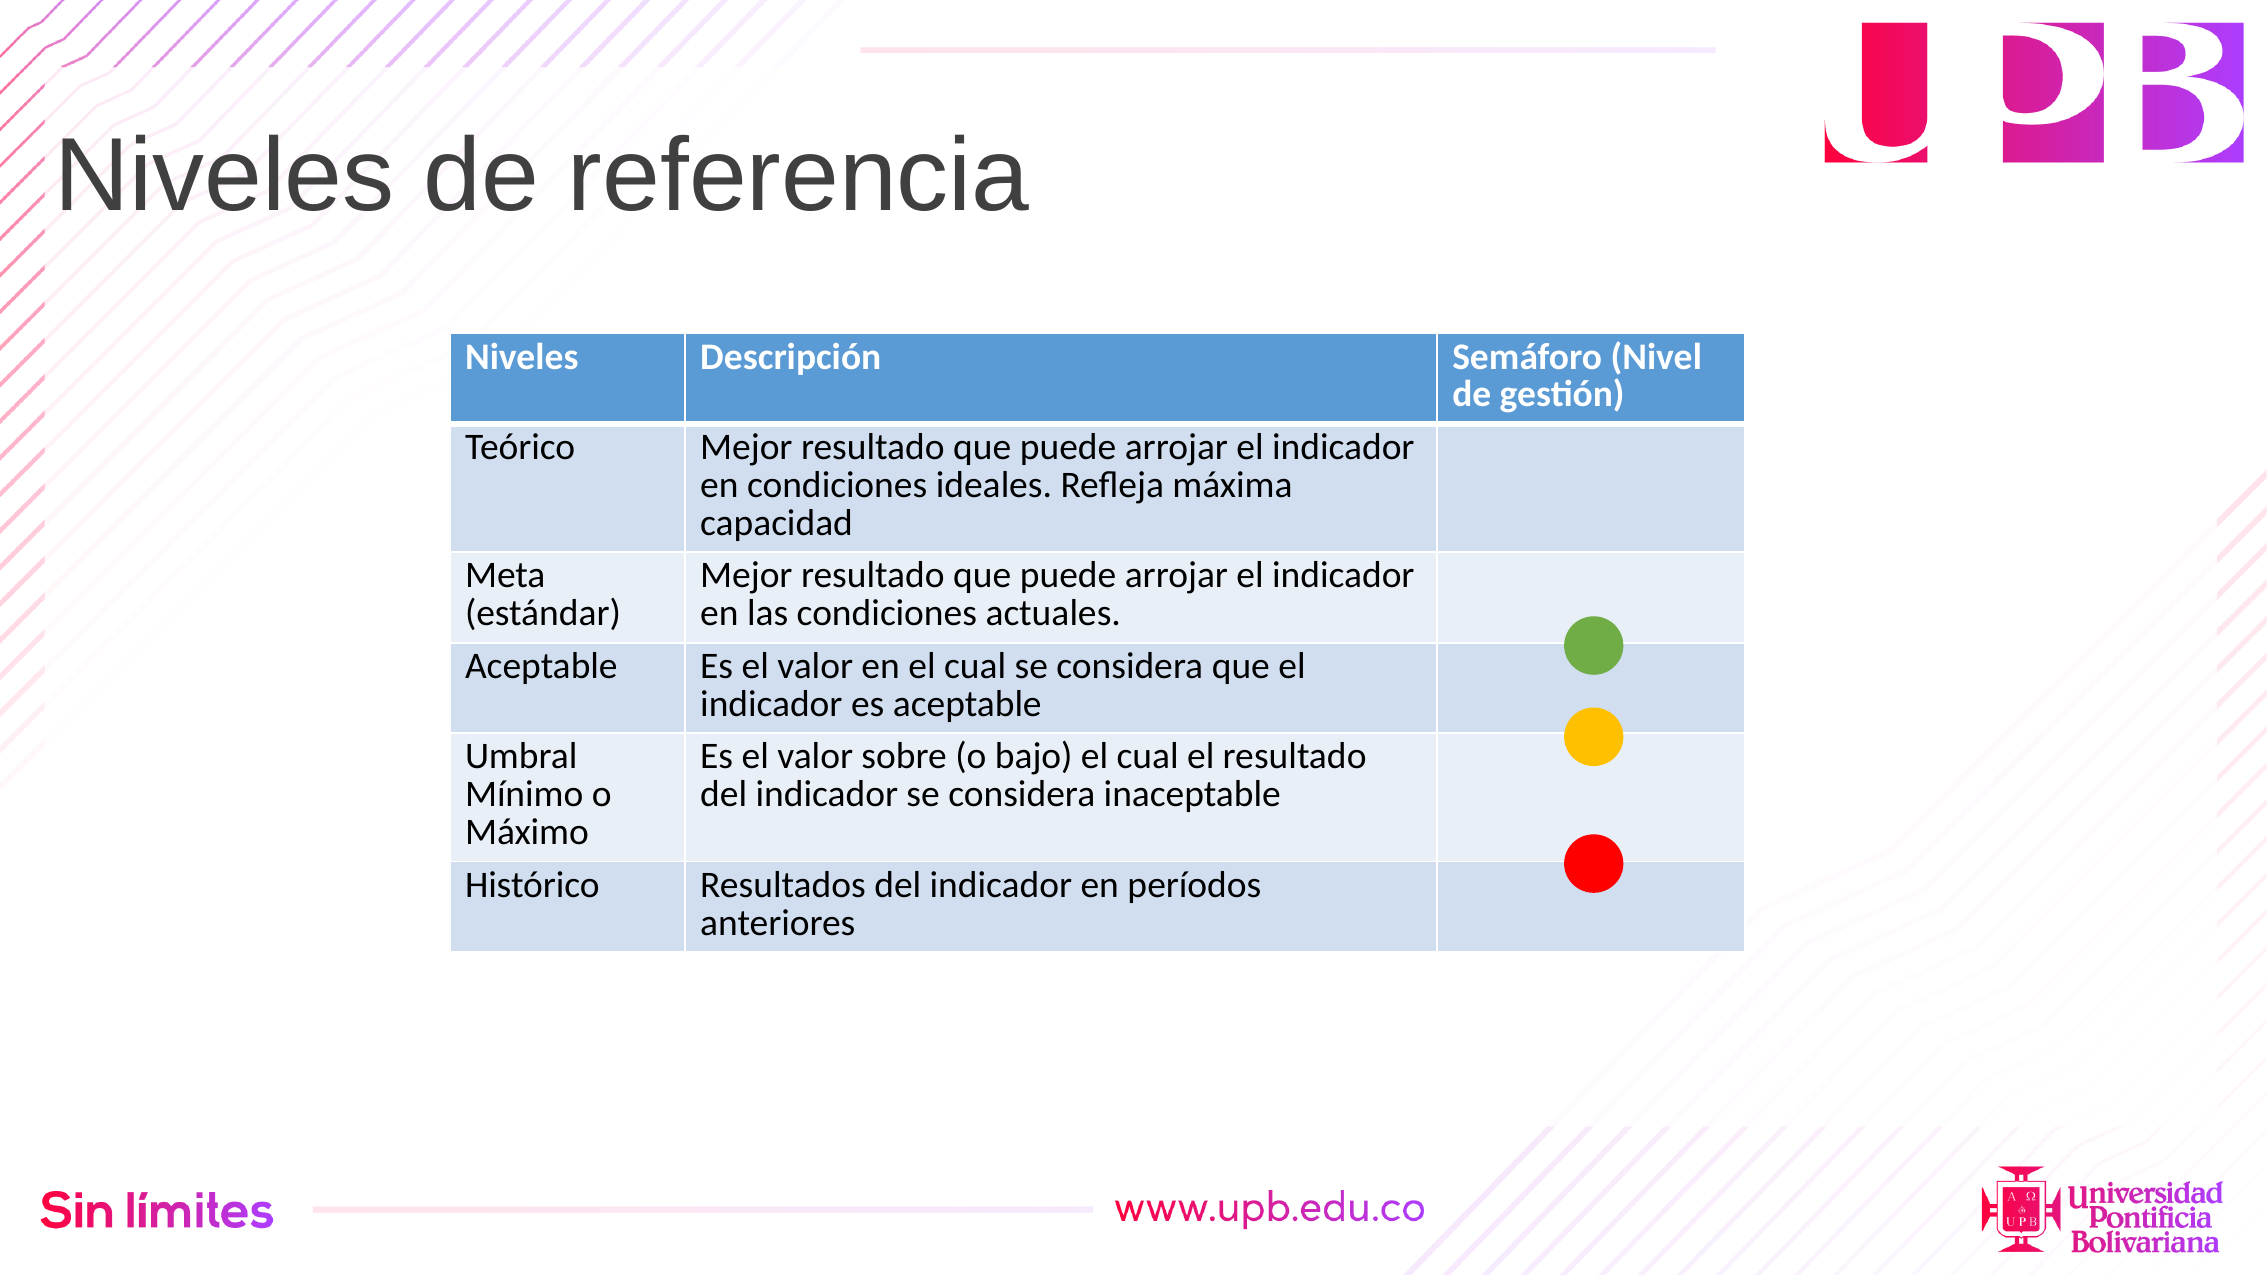

# Niveles de referencia
| Niveles | Descripción | Semáforo (Nivel de gestión) |
| --- | --- | --- |
| Teórico | Mejor resultado que puede arrojar el indicador en condiciones ideales. Refleja máxima capacidad |  |
| Meta (estándar) | Mejor resultado que puede arrojar el indicador en las condiciones actuales. |  |
| Aceptable | Es el valor en el cual se considera que el indicador es aceptable |  |
| Umbral Mínimo o Máximo | Es el valor sobre (o bajo) el cual el resultado del indicador se considera inaceptable |  |
| Histórico | Resultados del indicador en períodos anteriores |  |